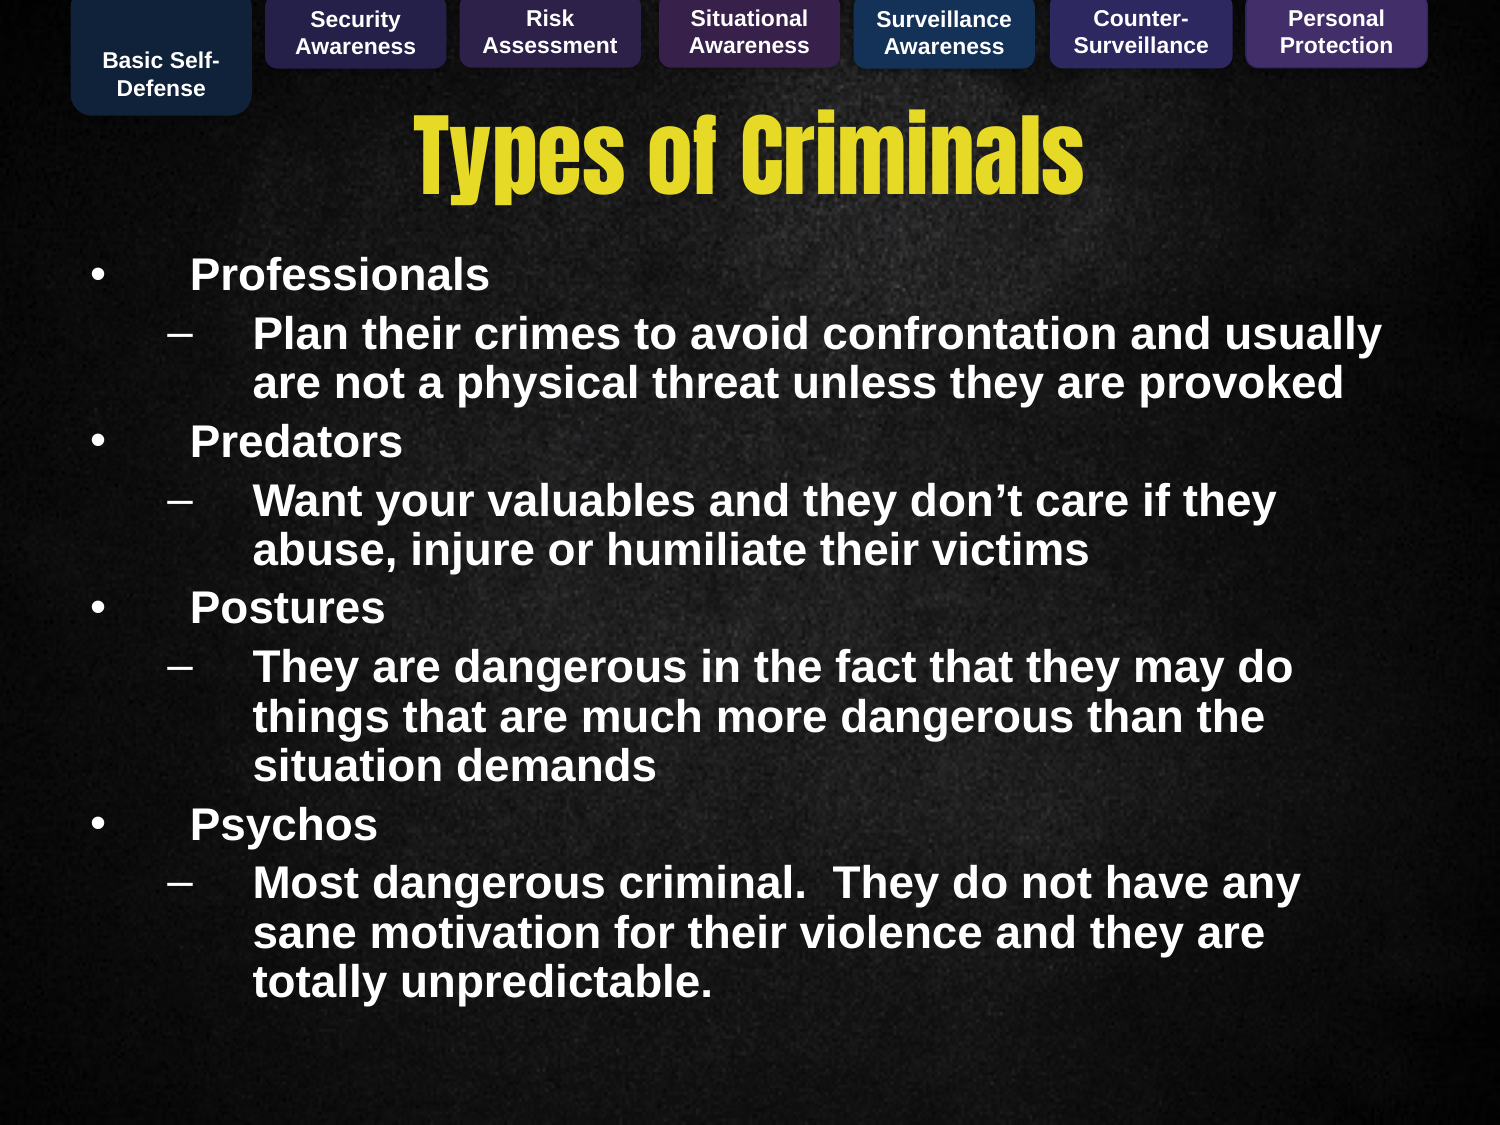

Basic Self-Defense
Risk
Assessment
Situational
Awareness
Counter-Surveillance
Personal
Protection
Security
Awareness
Surveillance
Awareness
# Types of Criminals
Professionals
Plan their crimes to avoid confrontation and usually are not a physical threat unless they are provoked
Predators
Want your valuables and they don’t care if they abuse, injure or humiliate their victims
Postures
They are dangerous in the fact that they may do things that are much more dangerous than the situation demands
Psychos
Most dangerous criminal.  They do not have any sane motivation for their violence and they are totally unpredictable.